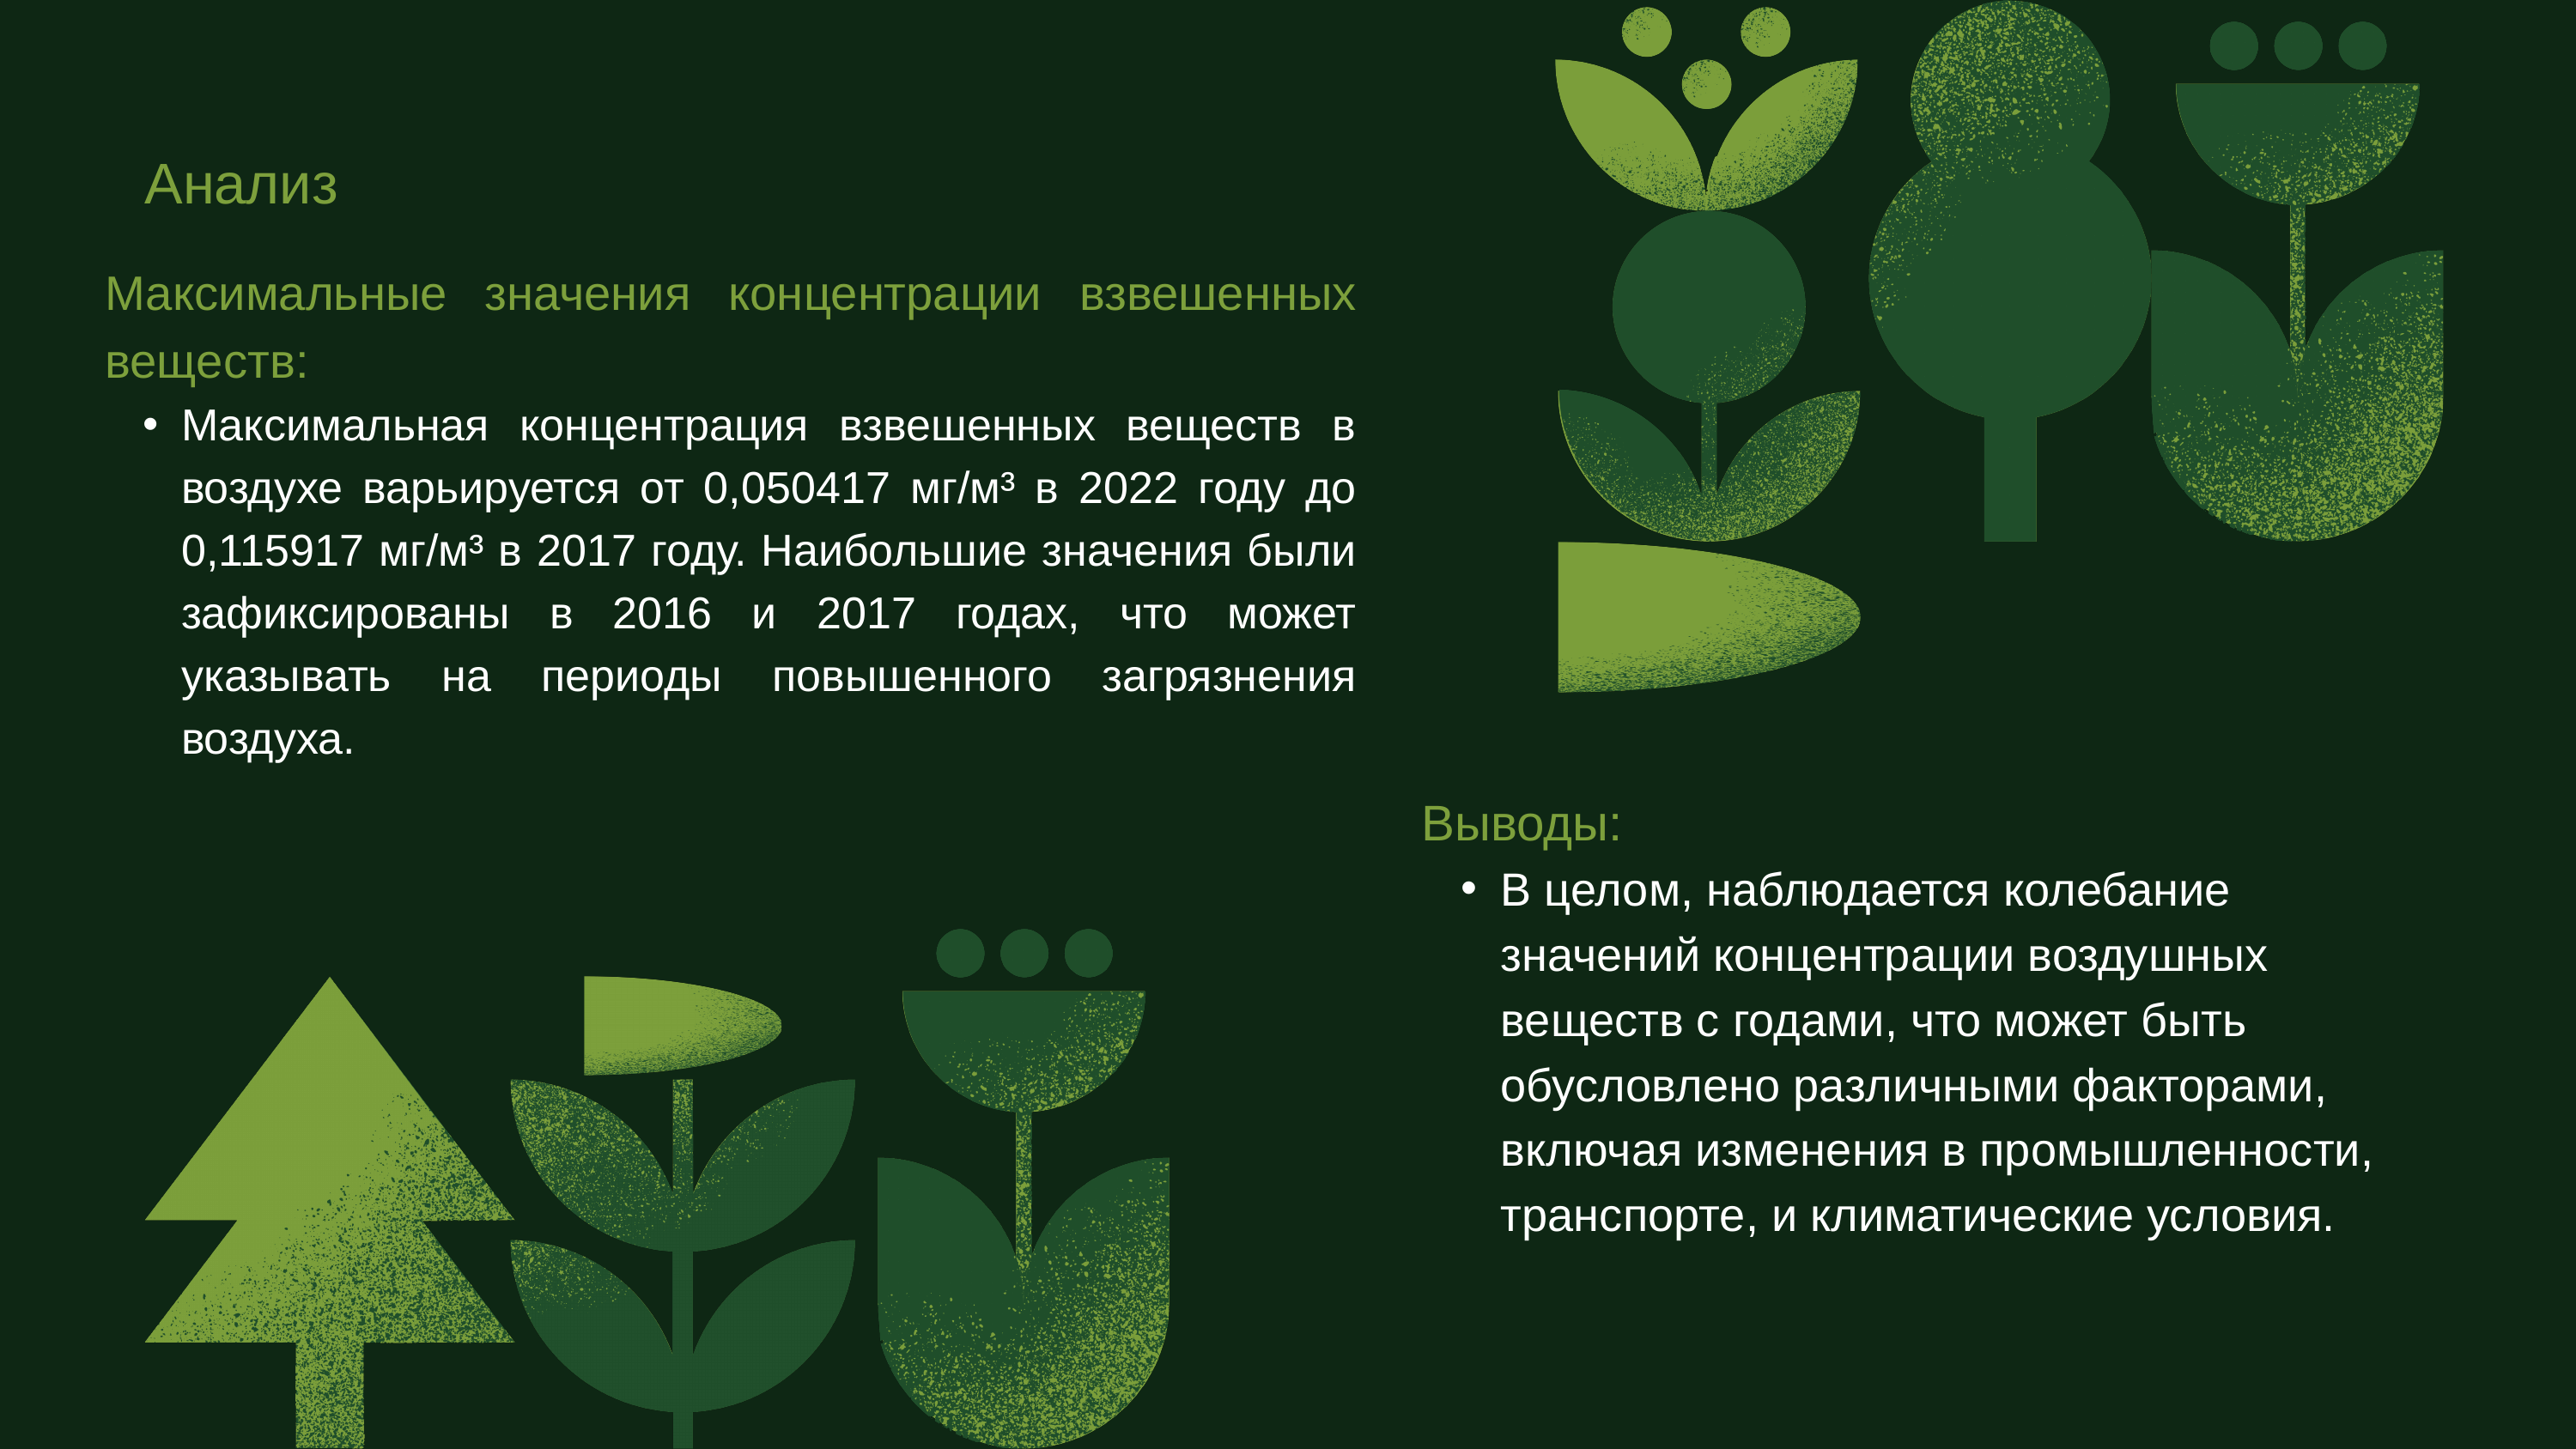

Анализ

Максимальные значения концентрации взвешенных веществ:
Максимальная концентрация взвешенных веществ в воздухе варьируется от 0,050417 мг/м³ в 2022 году до 0,115917 мг/м³ в 2017 году. Наибольшие значения были зафиксированы в 2016 и 2017 годах, что может указывать на периоды повышенного загрязнения воздуха.

Выводы:
В целом, наблюдается колебание значений концентрации воздушных веществ с годами, что может быть обусловлено различными факторами, включая изменения в промышленности, транспорте, и климатические условия.